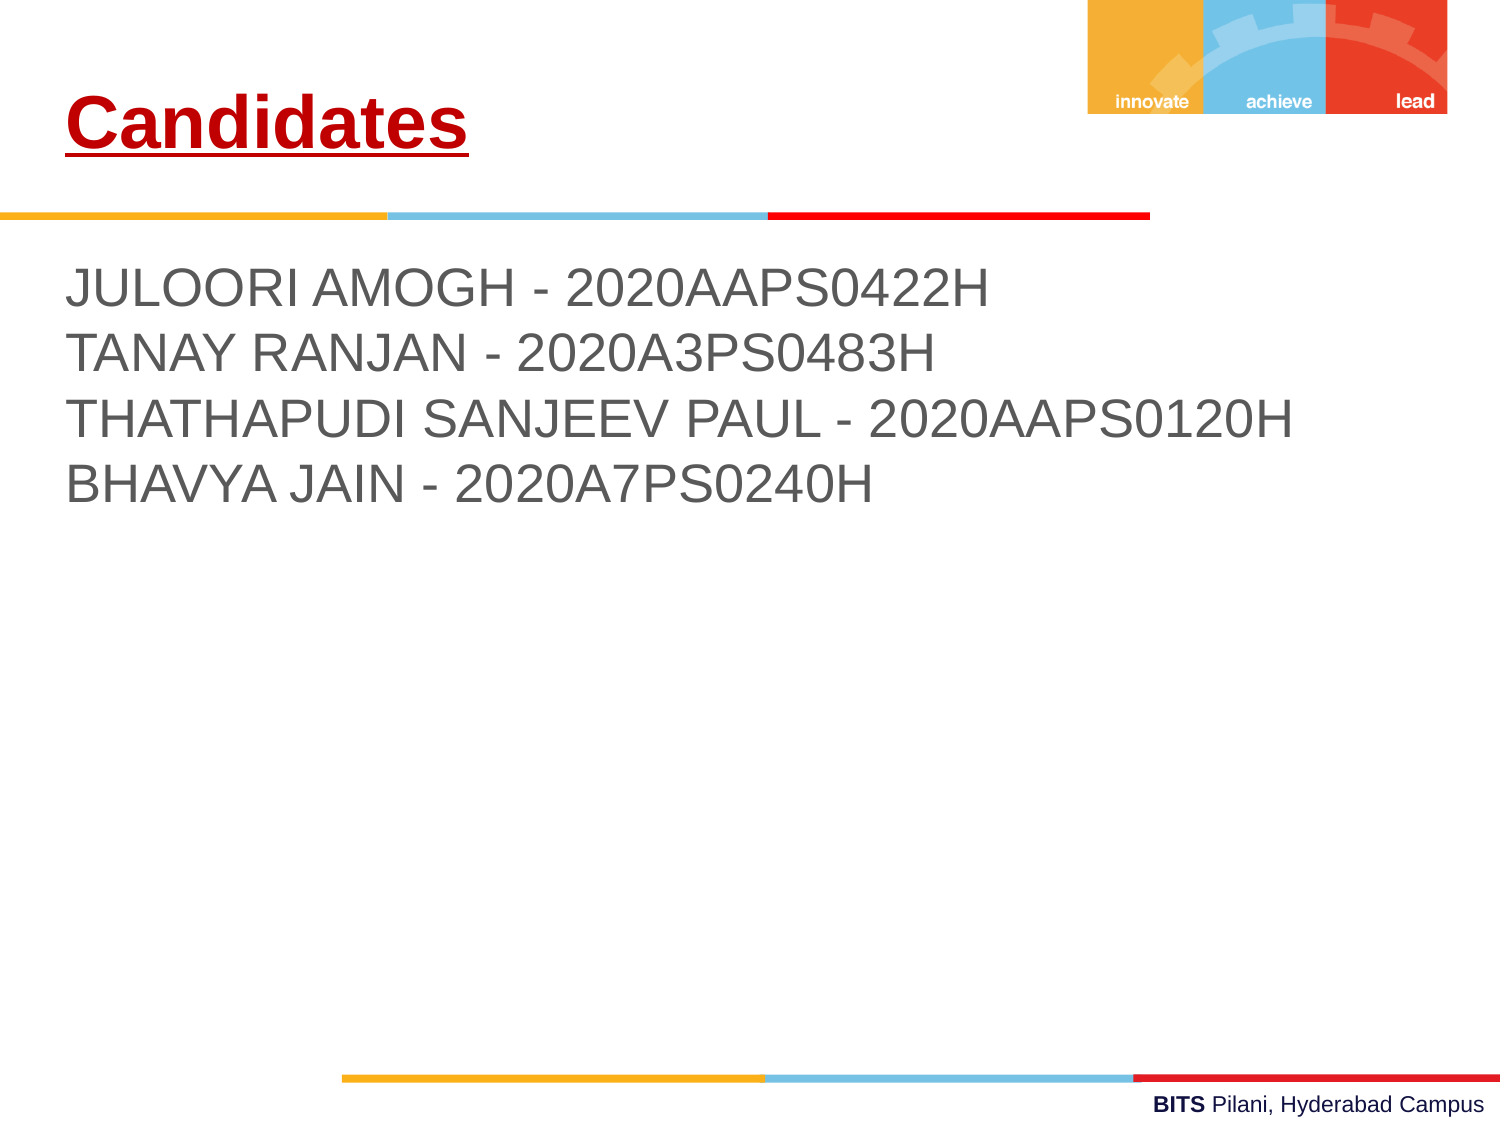

Candidates
JULOORI AMOGH - 2020AAPS0422H
TANAY RANJAN - 2020A3PS0483H
THATHAPUDI SANJEEV PAUL - 2020AAPS0120H
BHAVYA JAIN - 2020A7PS0240H